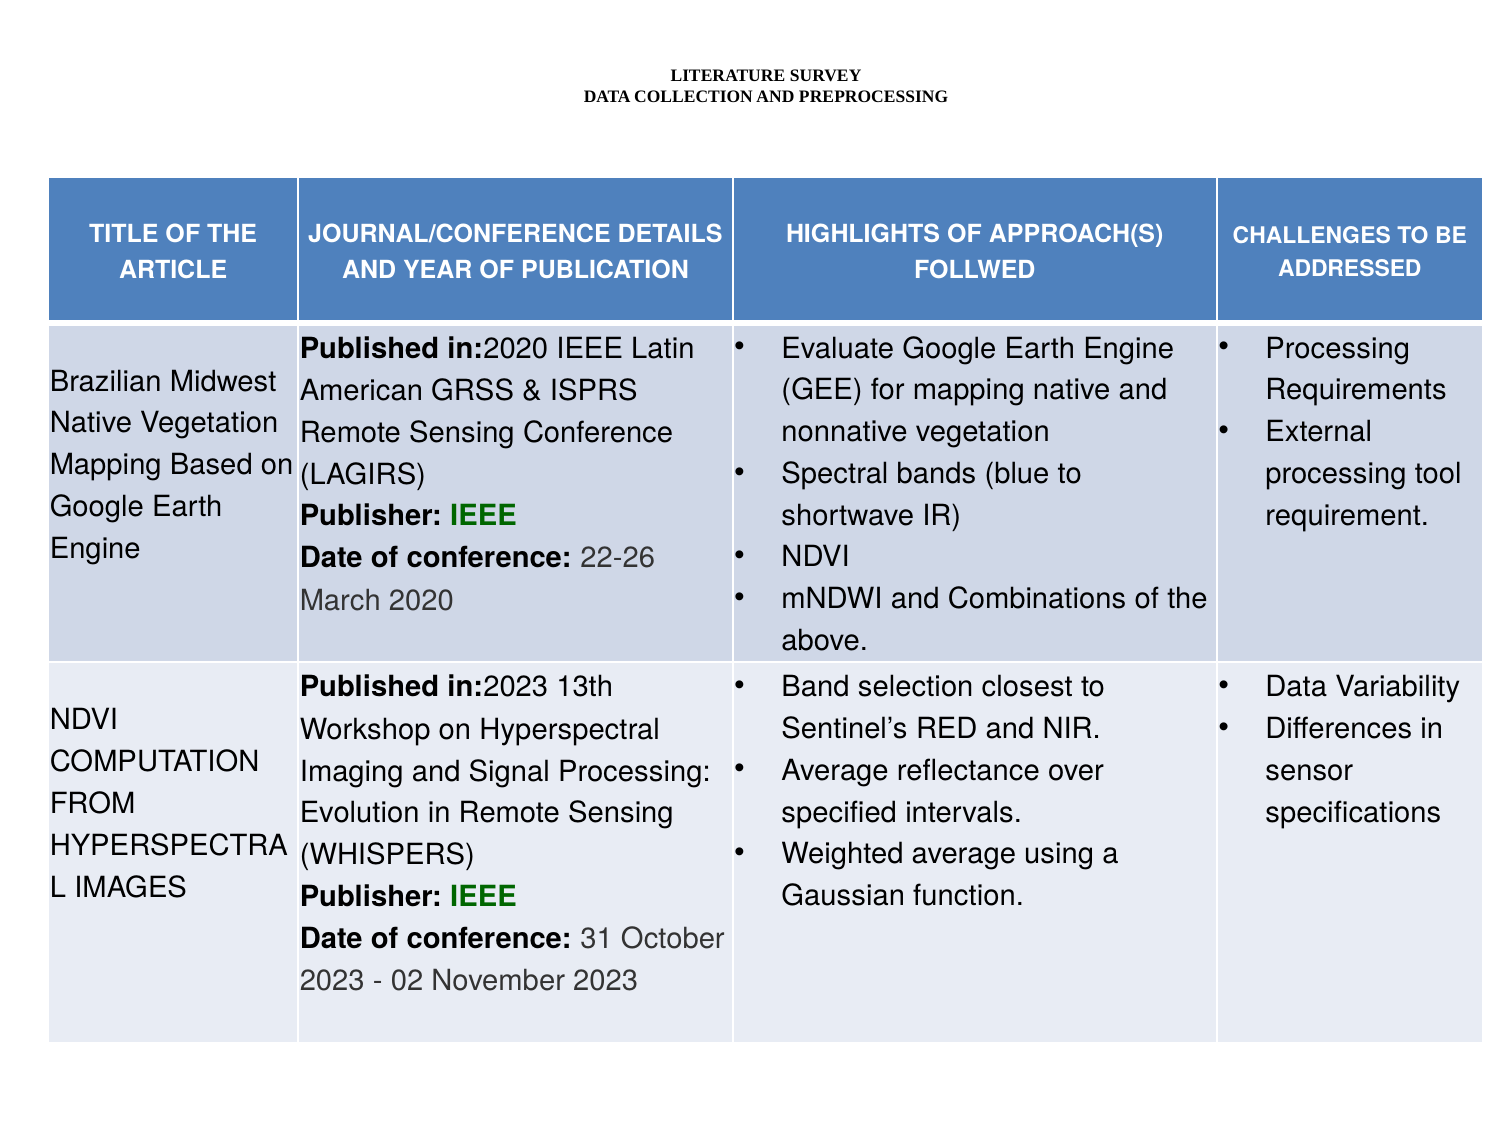

# LITERATURE SURVEY DATA COLLECTION AND PREPROCESSING
| TITLE OF THE ARTICLE | JOURNAL/CONFERENCE DETAILS AND YEAR OF PUBLICATION | HIGHLIGHTS OF APPROACH(S) FOLLWED | CHALLENGES TO BE ADDRESSED |
| --- | --- | --- | --- |
| Brazilian Midwest Native Vegetation Mapping Based on Google Earth Engine | Published in:2020 IEEE Latin American GRSS & ISPRS Remote Sensing Conference (LAGIRS) Publisher: IEEE Date of conference: 22-26 March 2020 | Evaluate Google Earth Engine (GEE) for mapping native and nonnative vegetation Spectral bands (blue to shortwave IR) NDVI mNDWI and Combinations of the above. | Processing Requirements External processing tool requirement. |
| NDVI COMPUTATION FROM HYPERSPECTRAL IMAGES | Published in:2023 13th Workshop on Hyperspectral Imaging and Signal Processing: Evolution in Remote Sensing (WHISPERS) Publisher: IEEE Date of conference: 31 October 2023 - 02 November 2023 | Band selection closest to Sentinel’s RED and NIR. Average reflectance over specified intervals. Weighted average using a Gaussian function. | Data Variability Differences in sensor specifications |